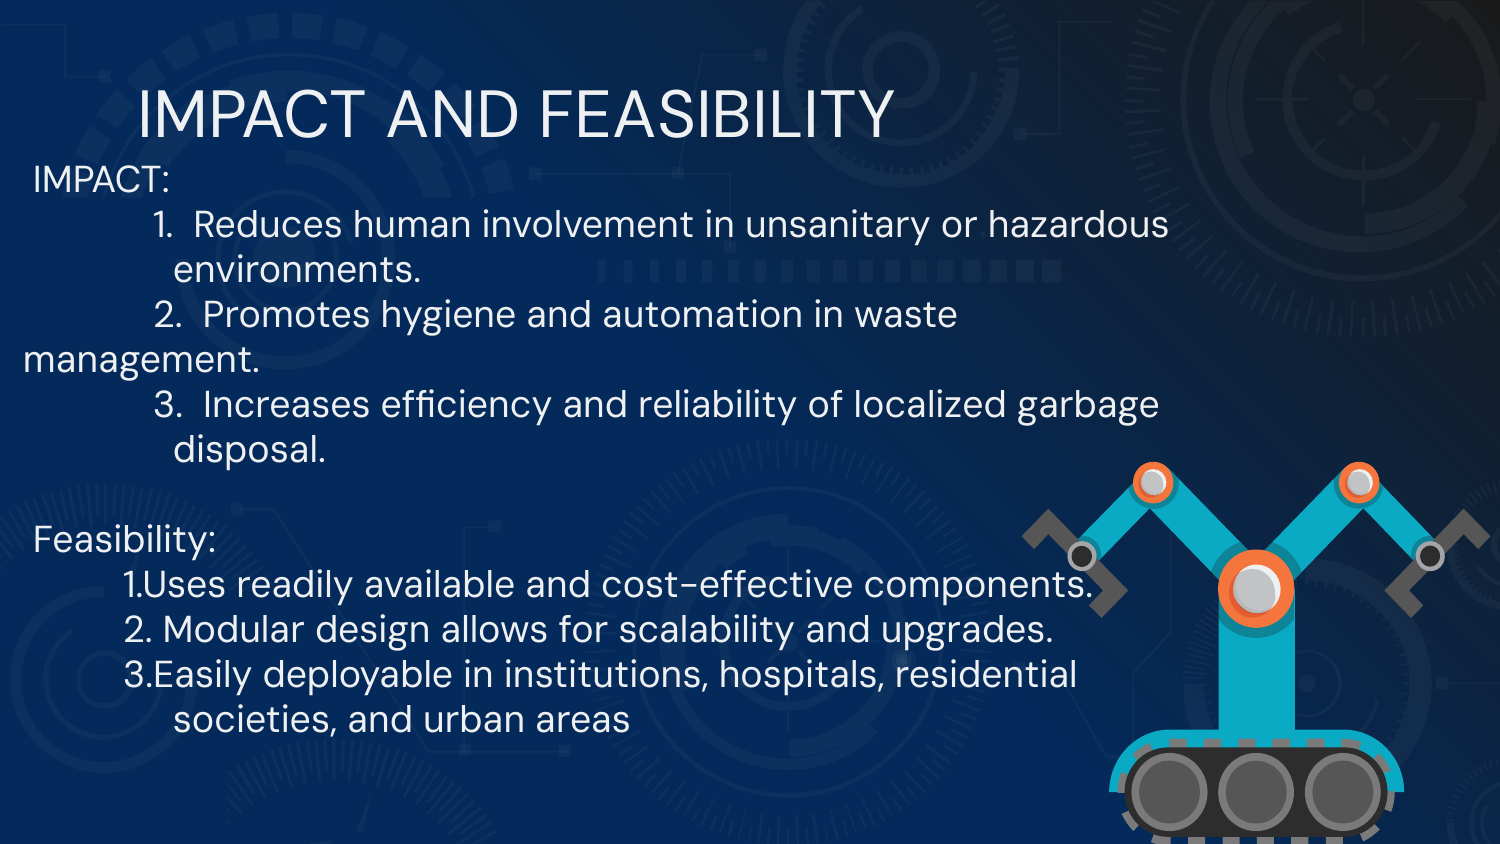

IMPACT AND FEASIBILITY
 IMPACT:
             1.  Reduces human involvement in unsanitary or hazardous 	environments.
             2.  Promotes hygiene and automation in waste 	management.
             3.  Increases efficiency and reliability of localized garbage 	disposal.

 Feasibility:
          1.Uses readily available and cost-effective components.
          2. Modular design allows for scalability and upgrades.
          3.Easily deployable in institutions, hospitals, residential   	societies, and urban areas